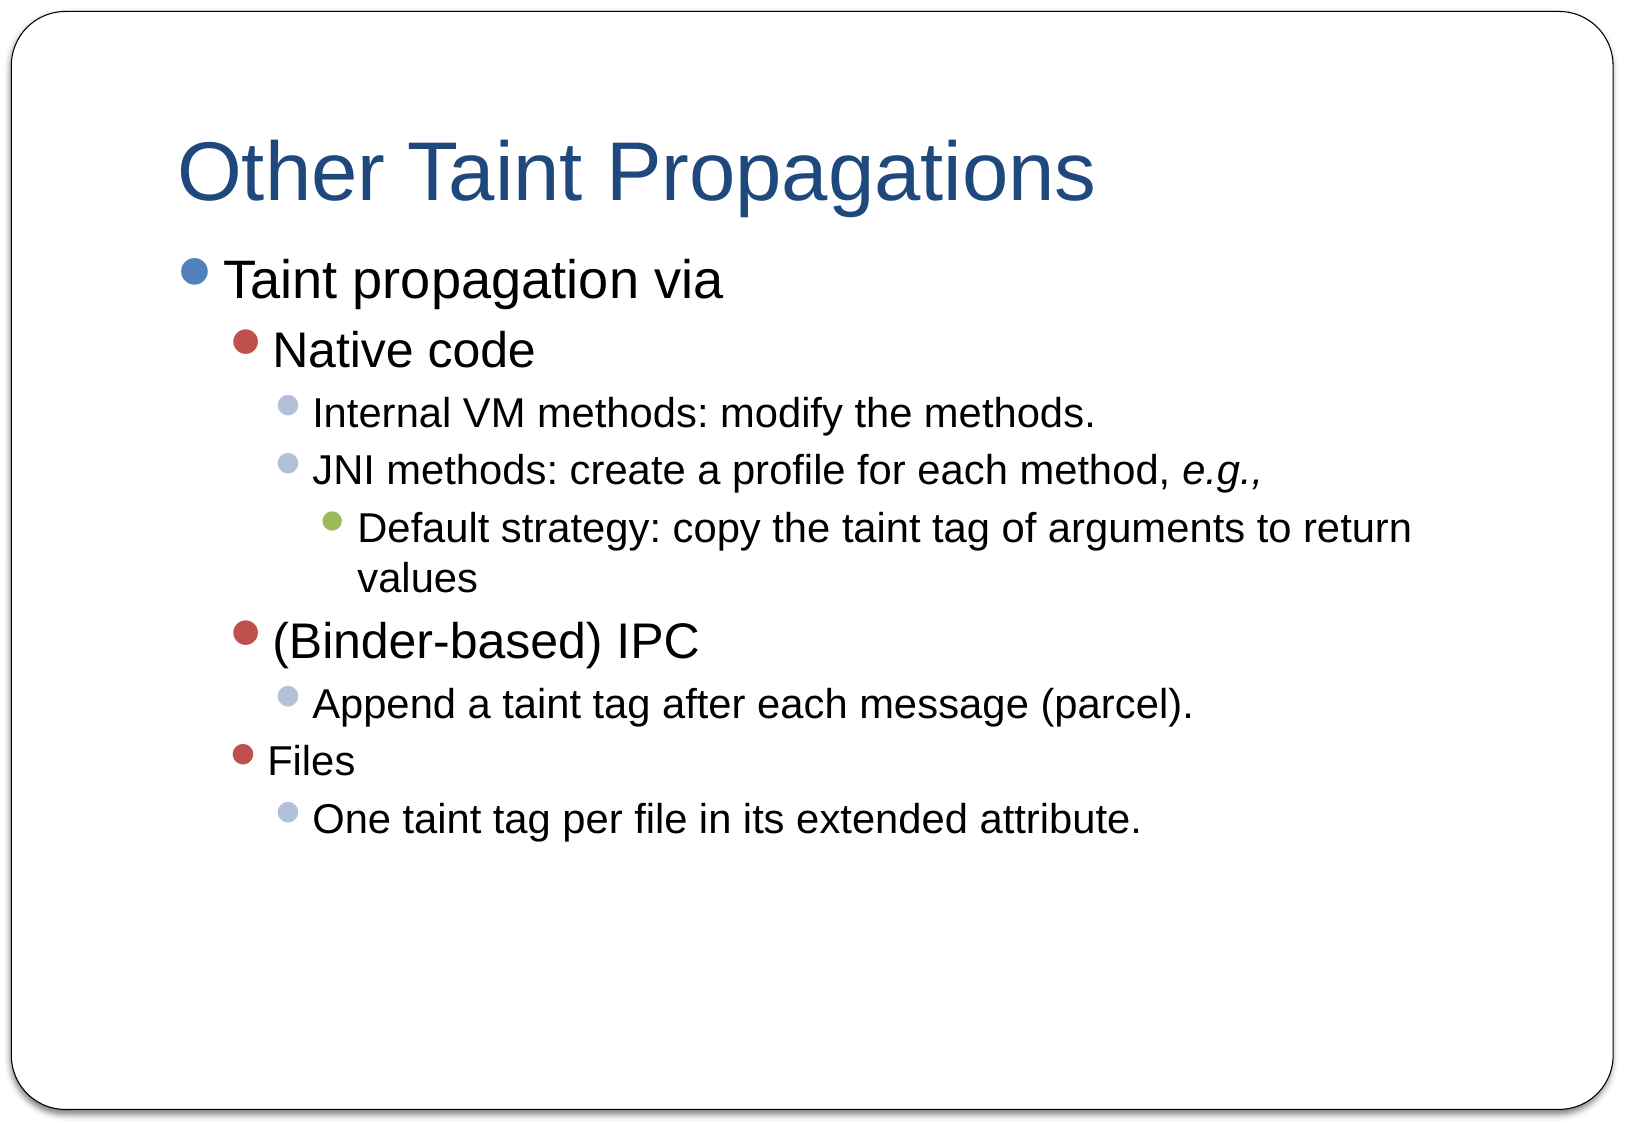

# Other Taint Propagations
Taint propagation via
Native code
Internal VM methods: modify the methods.
JNI methods: create a profile for each method, e.g.,
Default strategy: copy the taint tag of arguments to return values
(Binder-based) IPC
Append a taint tag after each message (parcel).
Files
One taint tag per file in its extended attribute.